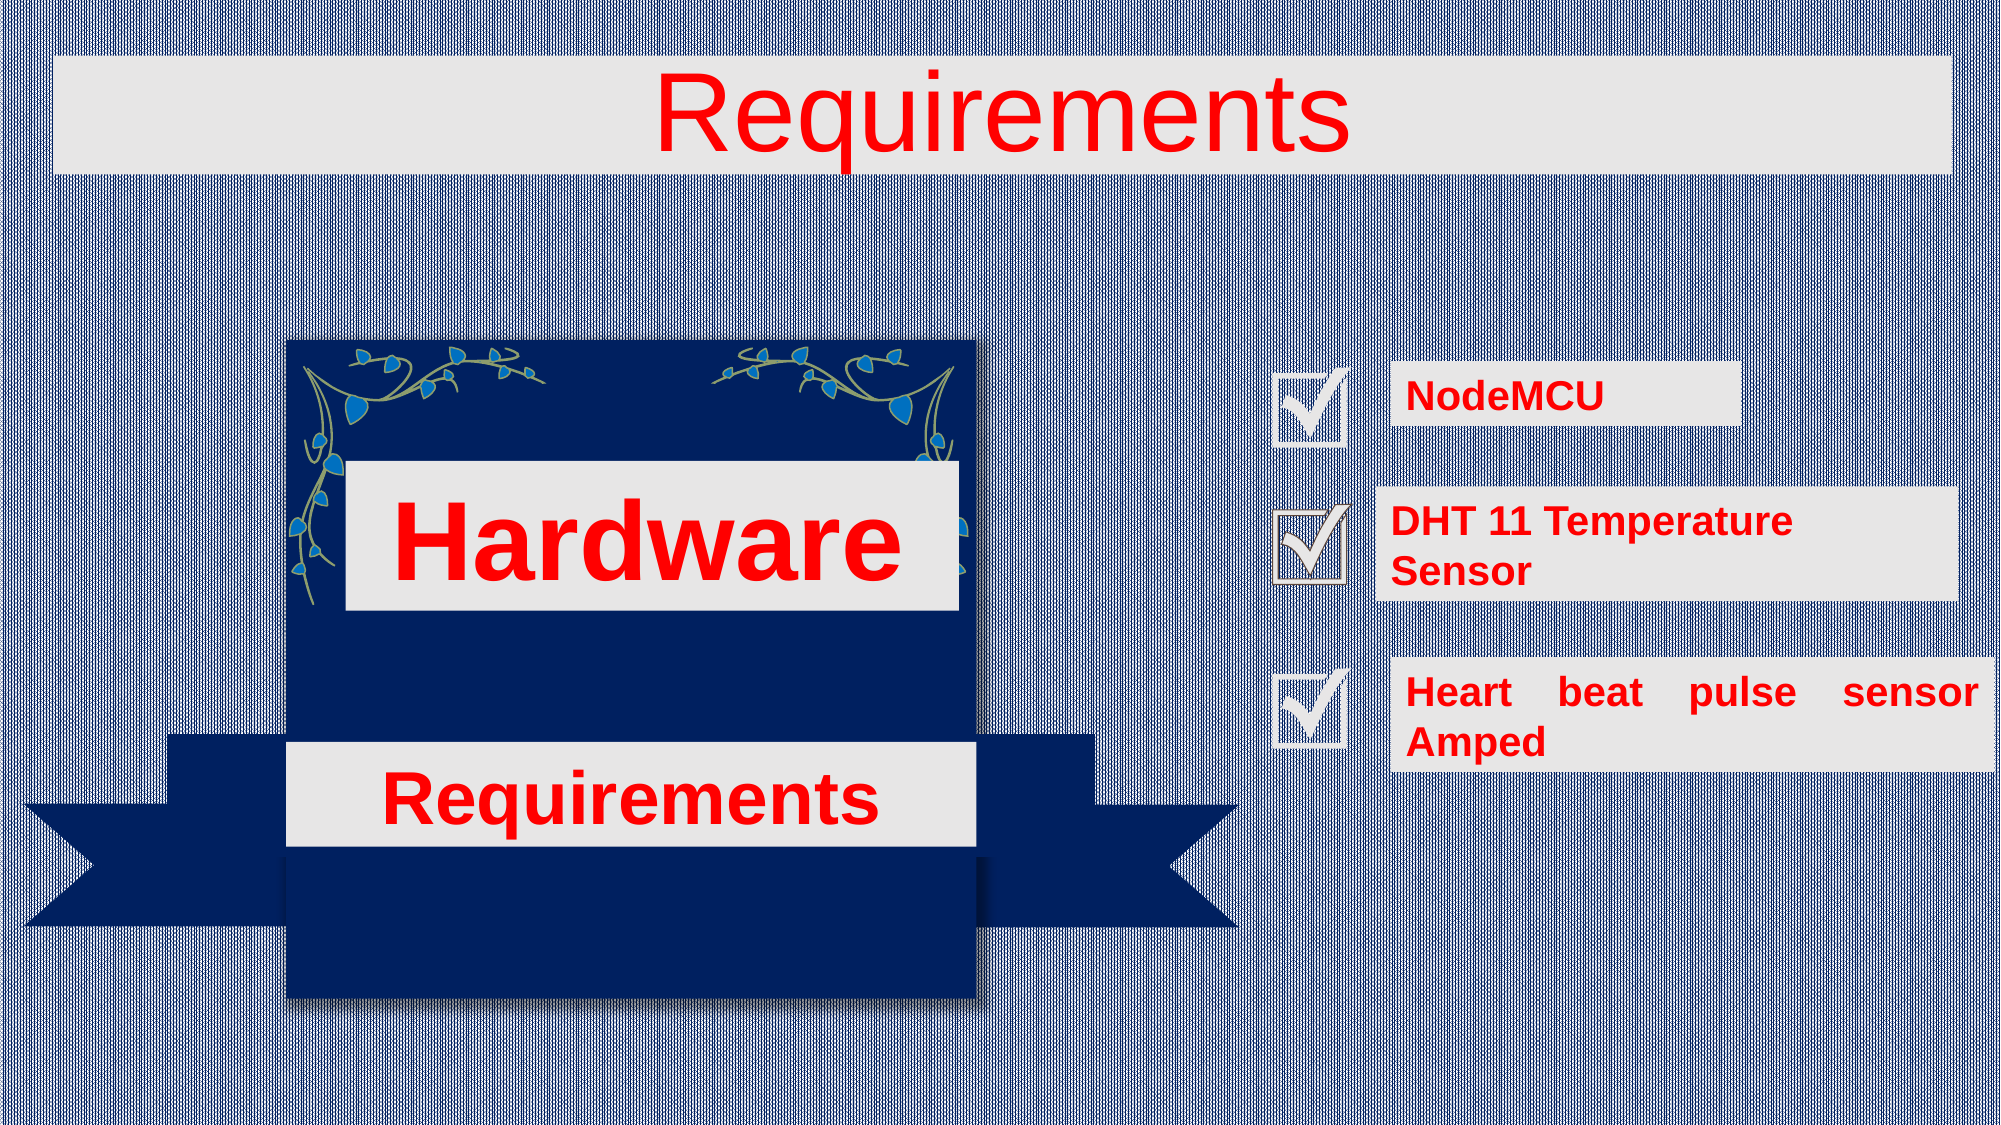

Requirements

NodeMCU

 Hardware
DHT 11 Temperature Sensor

Heart beat pulse sensor Amped

Requirements